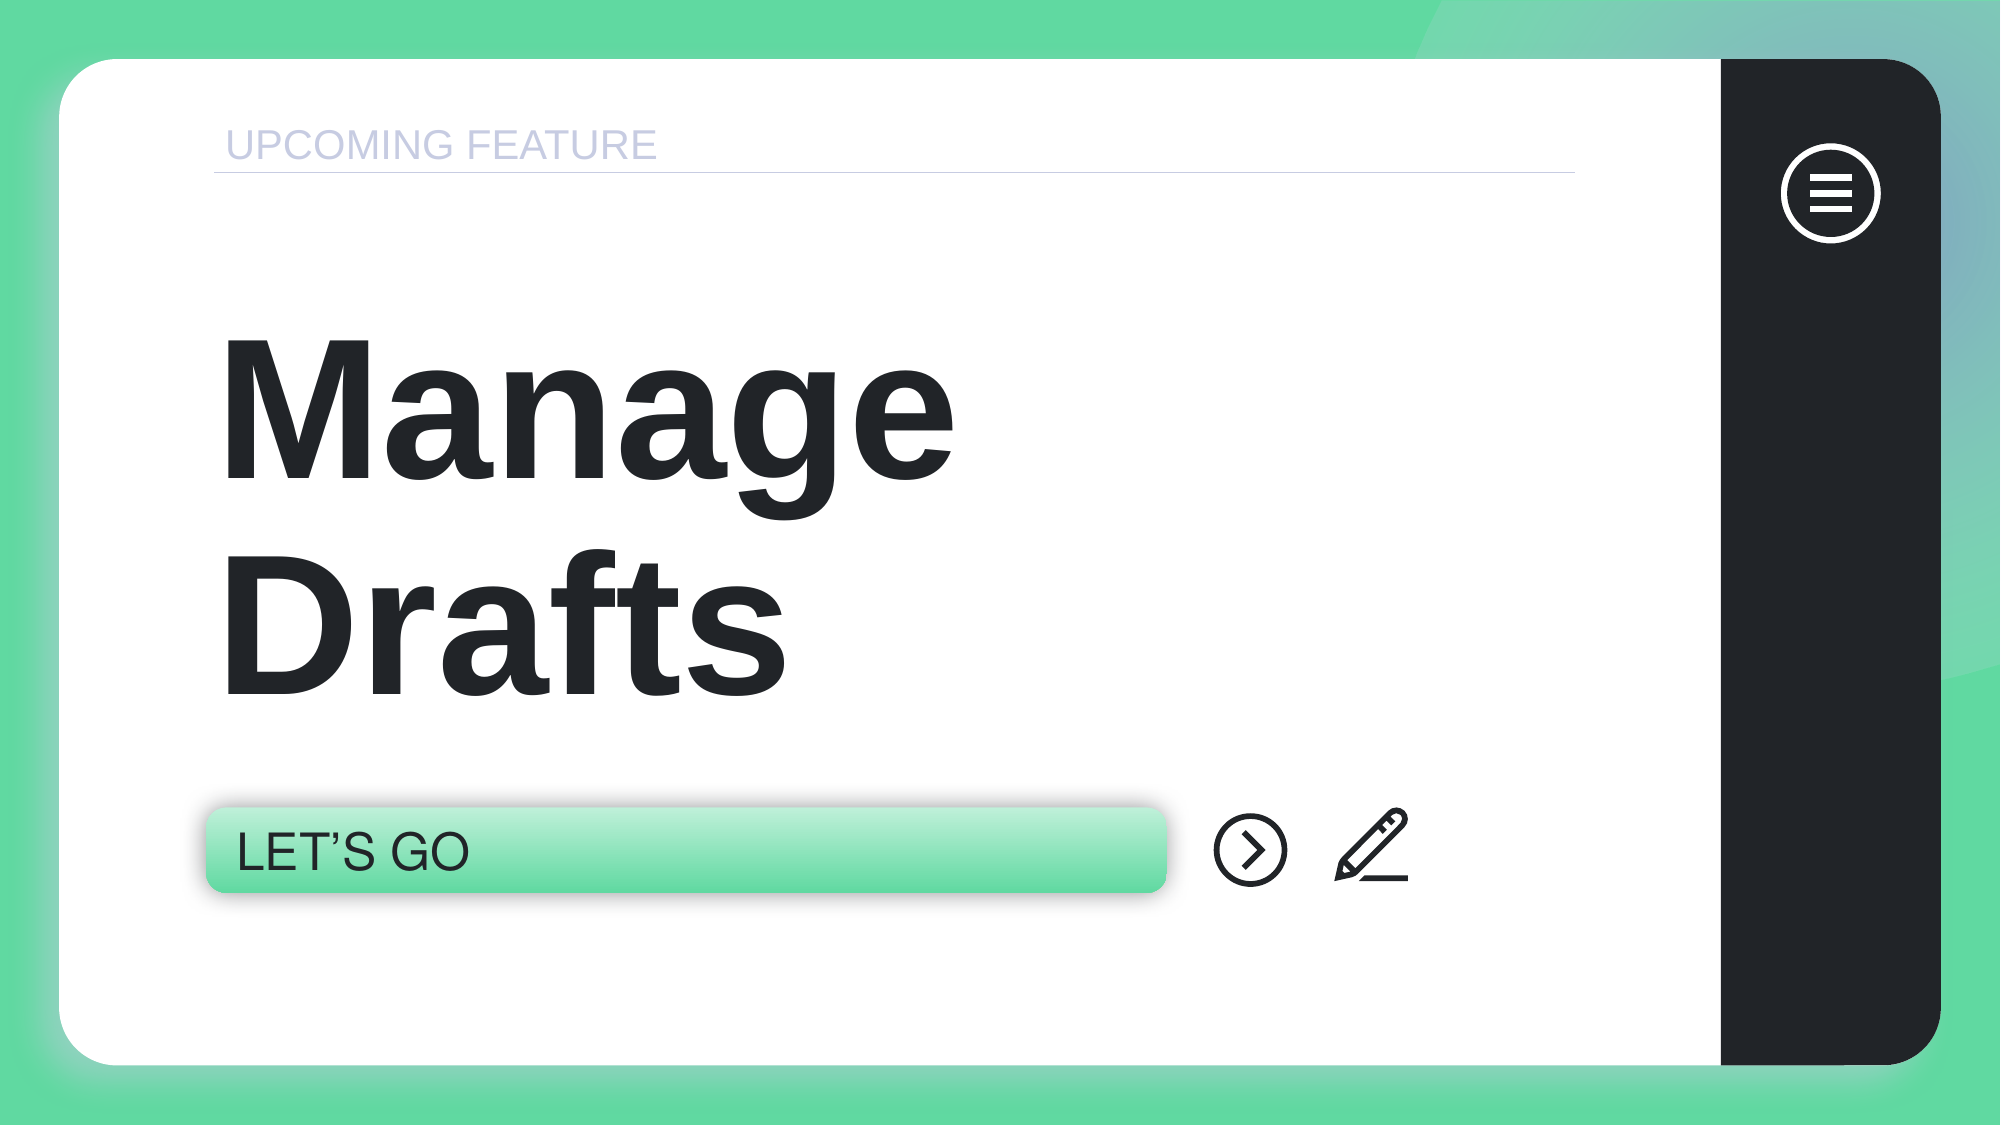

UPCOMING FEATURE

# Manage Drafts

LET’S GO